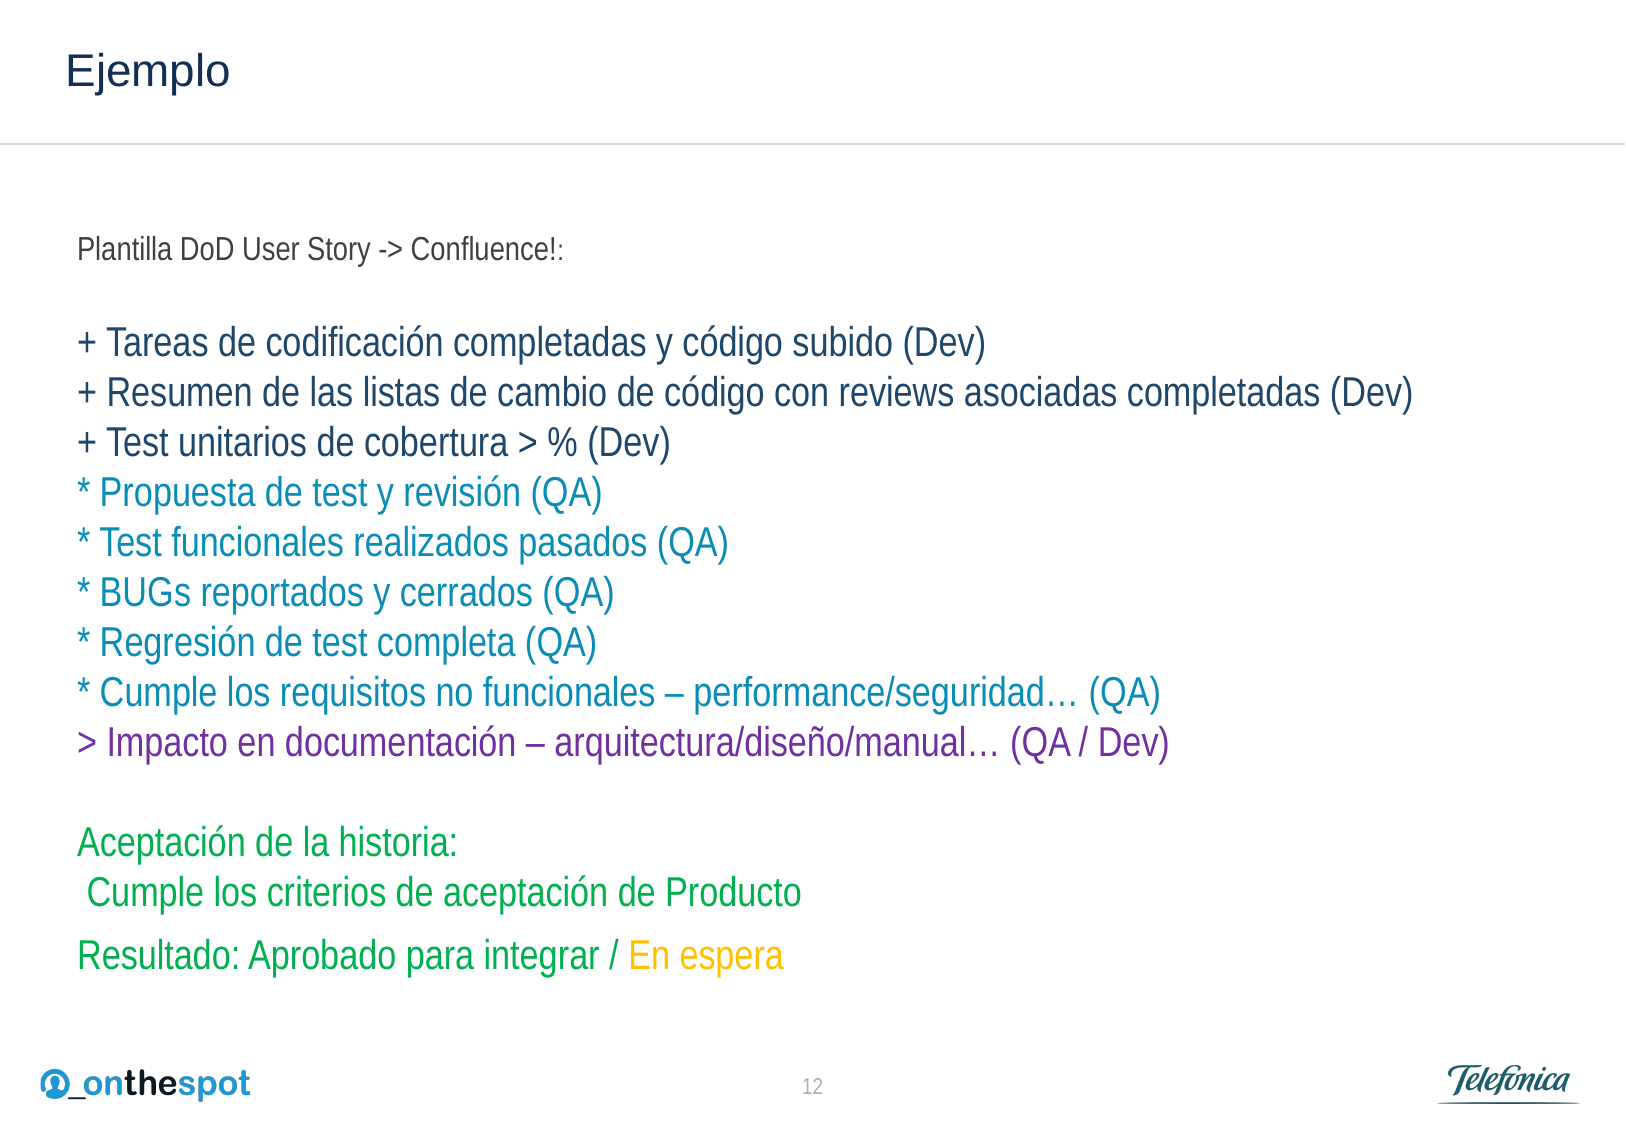

# Ejemplo
Plantilla DoD User Story -> Confluence!:
+ Tareas de codificación completadas y código subido (Dev)
+ Resumen de las listas de cambio de código con reviews asociadas completadas (Dev)
+ Test unitarios de cobertura > % (Dev)
* Propuesta de test y revisión (QA)
* Test funcionales realizados pasados (QA)
* BUGs reportados y cerrados (QA)
* Regresión de test completa (QA)
* Cumple los requisitos no funcionales – performance/seguridad… (QA)
> Impacto en documentación – arquitectura/diseño/manual… (QA / Dev)
Aceptación de la historia:
 Cumple los criterios de aceptación de Producto
Resultado: Aprobado para integrar / En espera

12